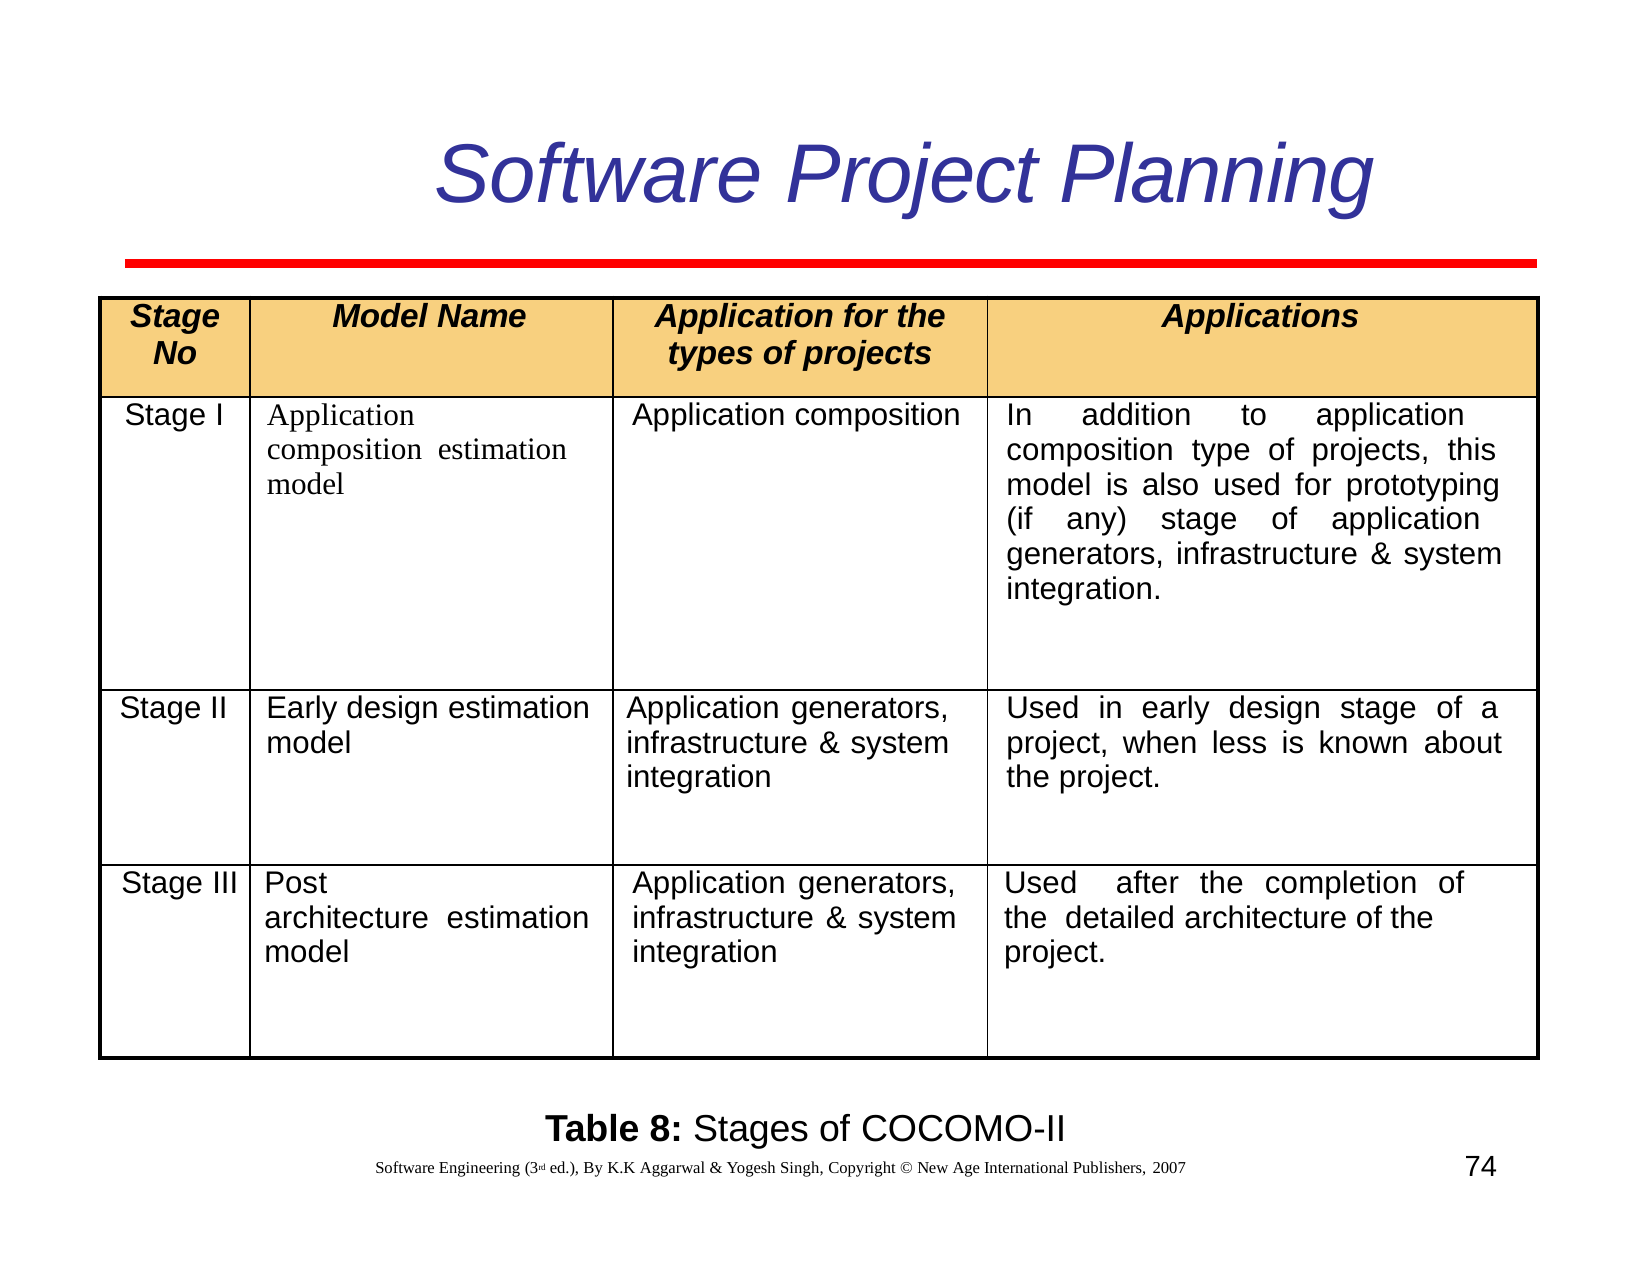

# Software Project Planning

| Stage No | Model Name | Application for the types of projects | Applications |
| --- | --- | --- | --- |
| Stage I | Application composition estimation model | Application composition | In addition to application composition type of projects, this model is also used for prototyping (if any) stage of application generators, infrastructure & system integration. |
| Stage II | Early design estimation model | Application generators, infrastructure & system integration | Used in early design stage of a project, when less is known about the project. |
| Stage III | Post architecture estimation model | Application generators, infrastructure & system integration | Used after the completion of the detailed architecture of the project. |
74
Table 8: Stages of COCOMO-II
Software Engineering (3rd  ed.), By K.K Aggarwal & Yogesh Singh, Copyright © New Age International Publishers, 2007